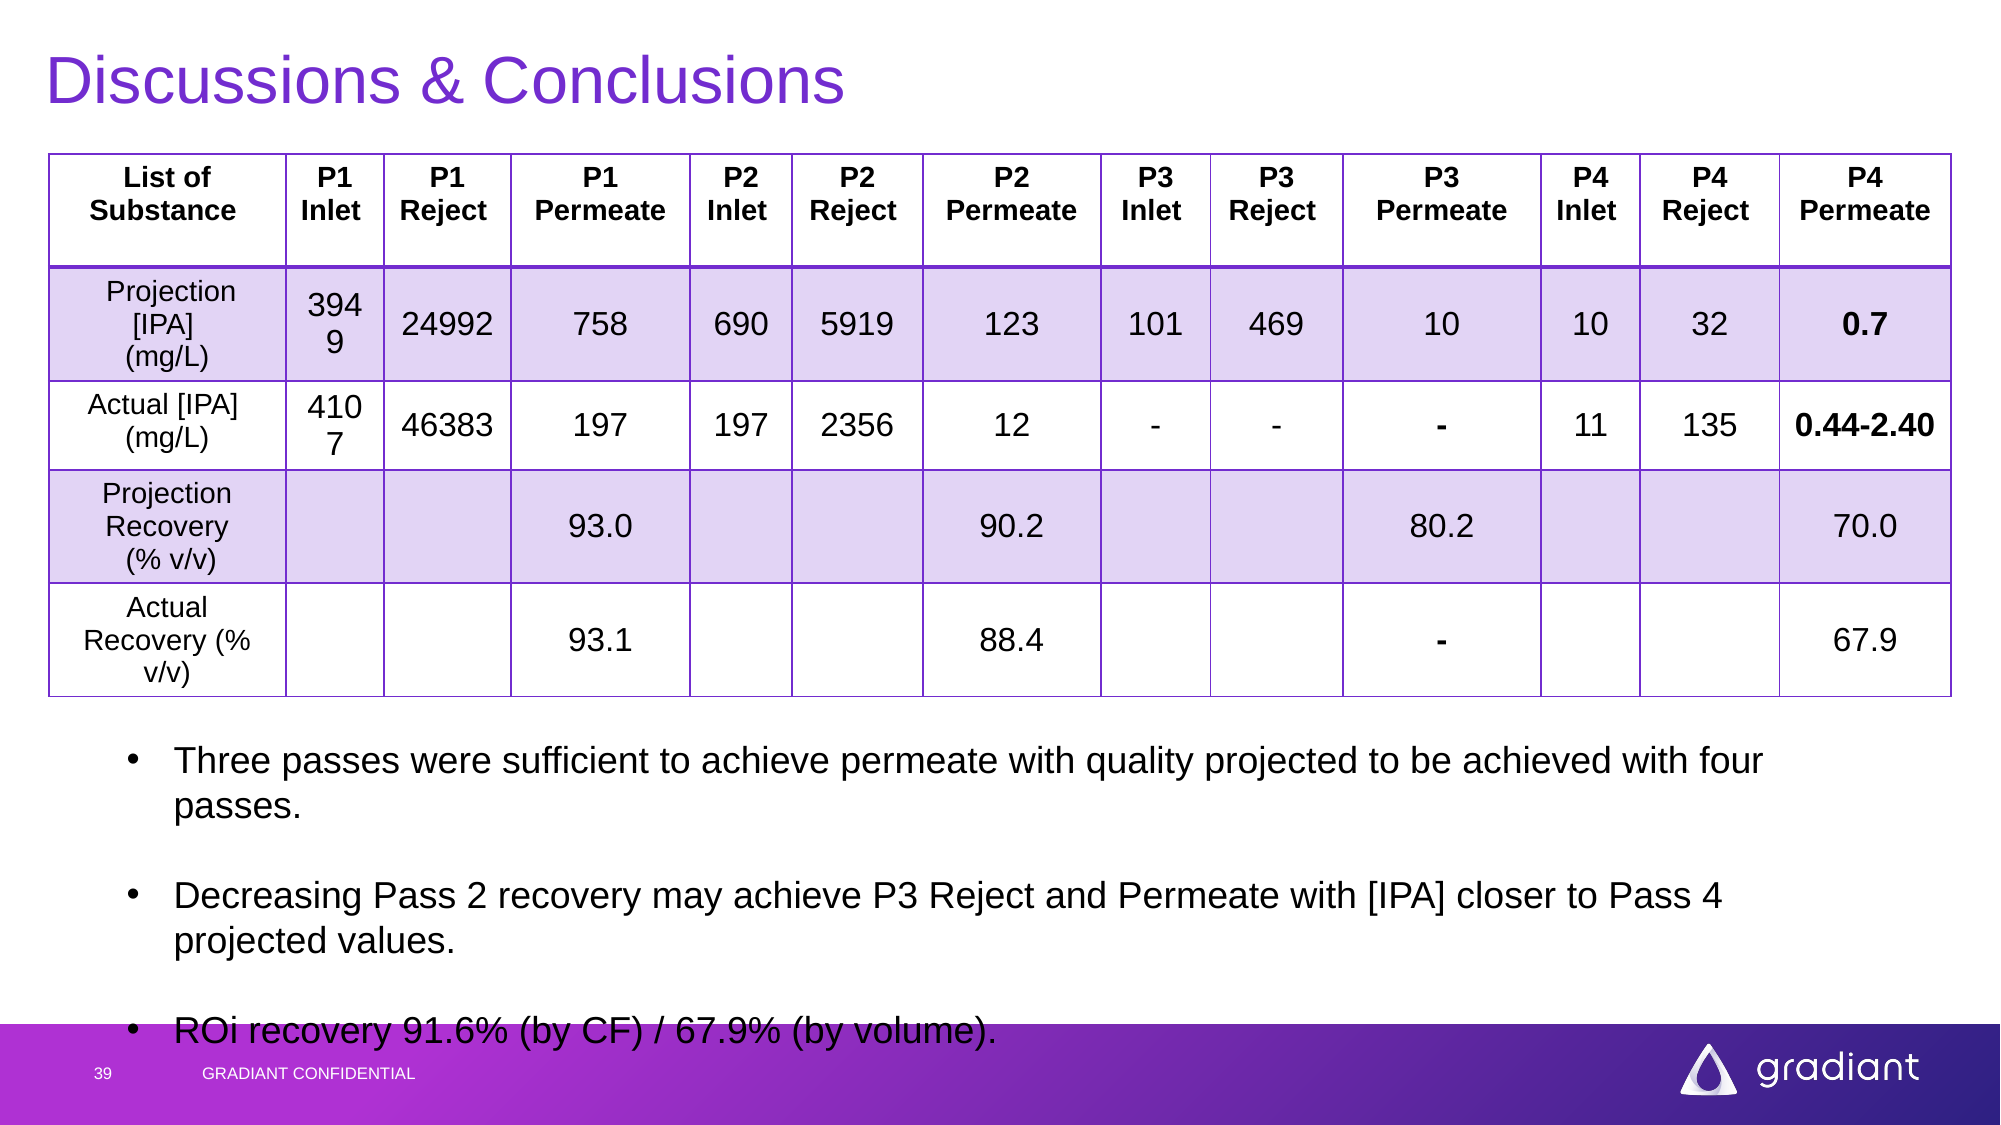

# Discussions & Conclusions
| List of Substance | P1 Inlet | P1 Reject | P1 Permeate | P2 Inlet | P2 Reject | P2 Permeate | P3 Inlet | P3 Reject | P3 Permeate | P4 Inlet | P4 Reject | P4 Permeate |
| --- | --- | --- | --- | --- | --- | --- | --- | --- | --- | --- | --- | --- |
| Projection [IPA] (mg/L) | 3949 | 24992 | 758 | 690 | 5919 | 123 | 101 | 469 | 10 | 10 | 32 | 0.7 |
| Actual [IPA] (mg/L) | 4107 | 46383 | 197 | 197 | 2356 | 12 | - | - | - | 11 | 135 | 0.44-2.40 |
| Projection Recovery (% v/v) |  |  | 93.0 |  |  | 90.2 |  |  | 80.2 |  |  | 70.0 |
| Actual Recovery (% v/v) |  |  | 93.1 |  |  | 88.4 |  |  | - |  |  | 67.9 |

Three passes were sufficient to achieve permeate with quality projected to be achieved with four passes.

Decreasing Pass 2 recovery may achieve P3 Reject and Permeate with [IPA] closer to Pass 4 projected values.

ROi recovery 91.6% (by CF) / 67.9% (by volume).

39
GRADIANT CONFIDENTIAL